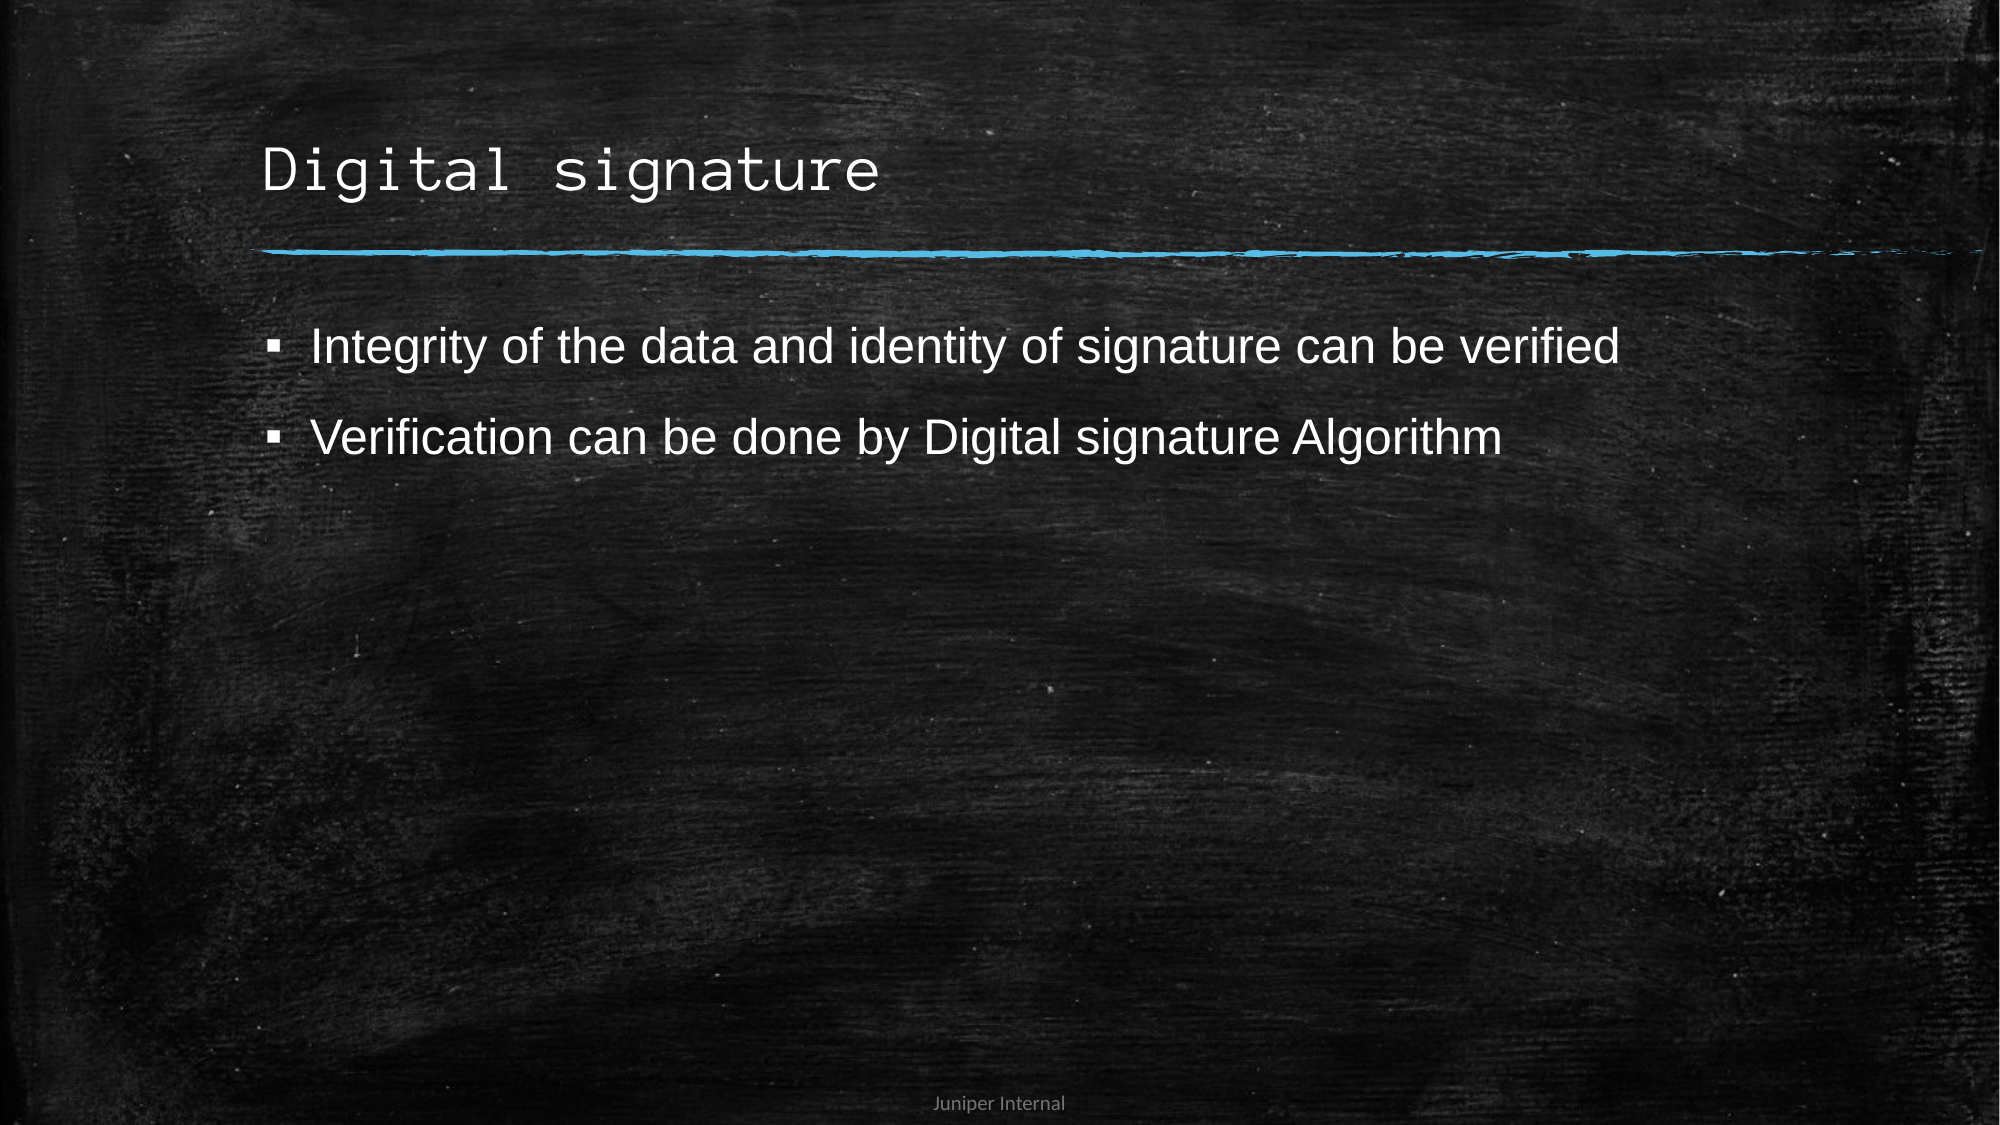

# Digital signature
Integrity of the data and identity of signature can be verified
Verification can be done by Digital signature Algorithm